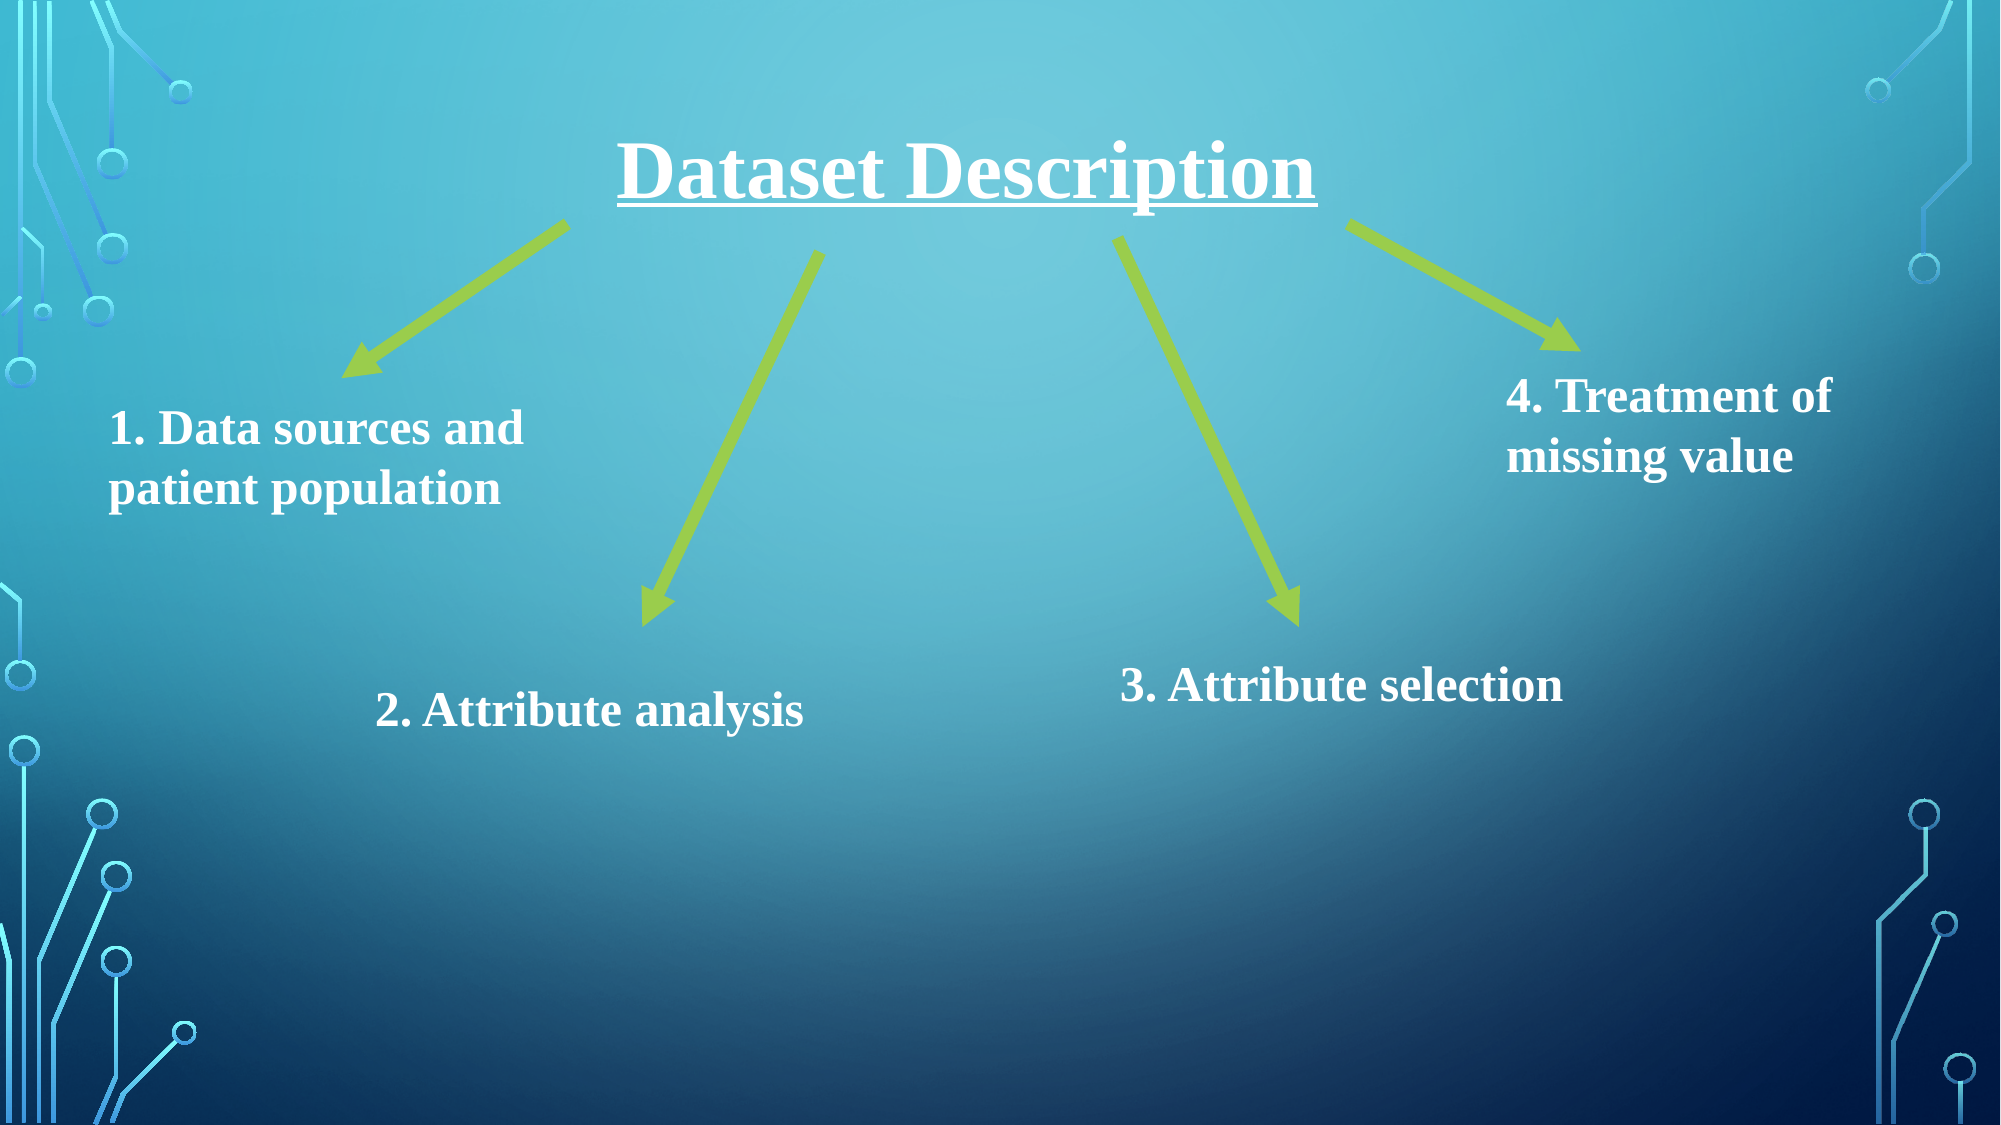

Dataset Description
4. Treatment of missing value
1. Data sources and patient population
3. Attribute selection
2. Attribute analysis